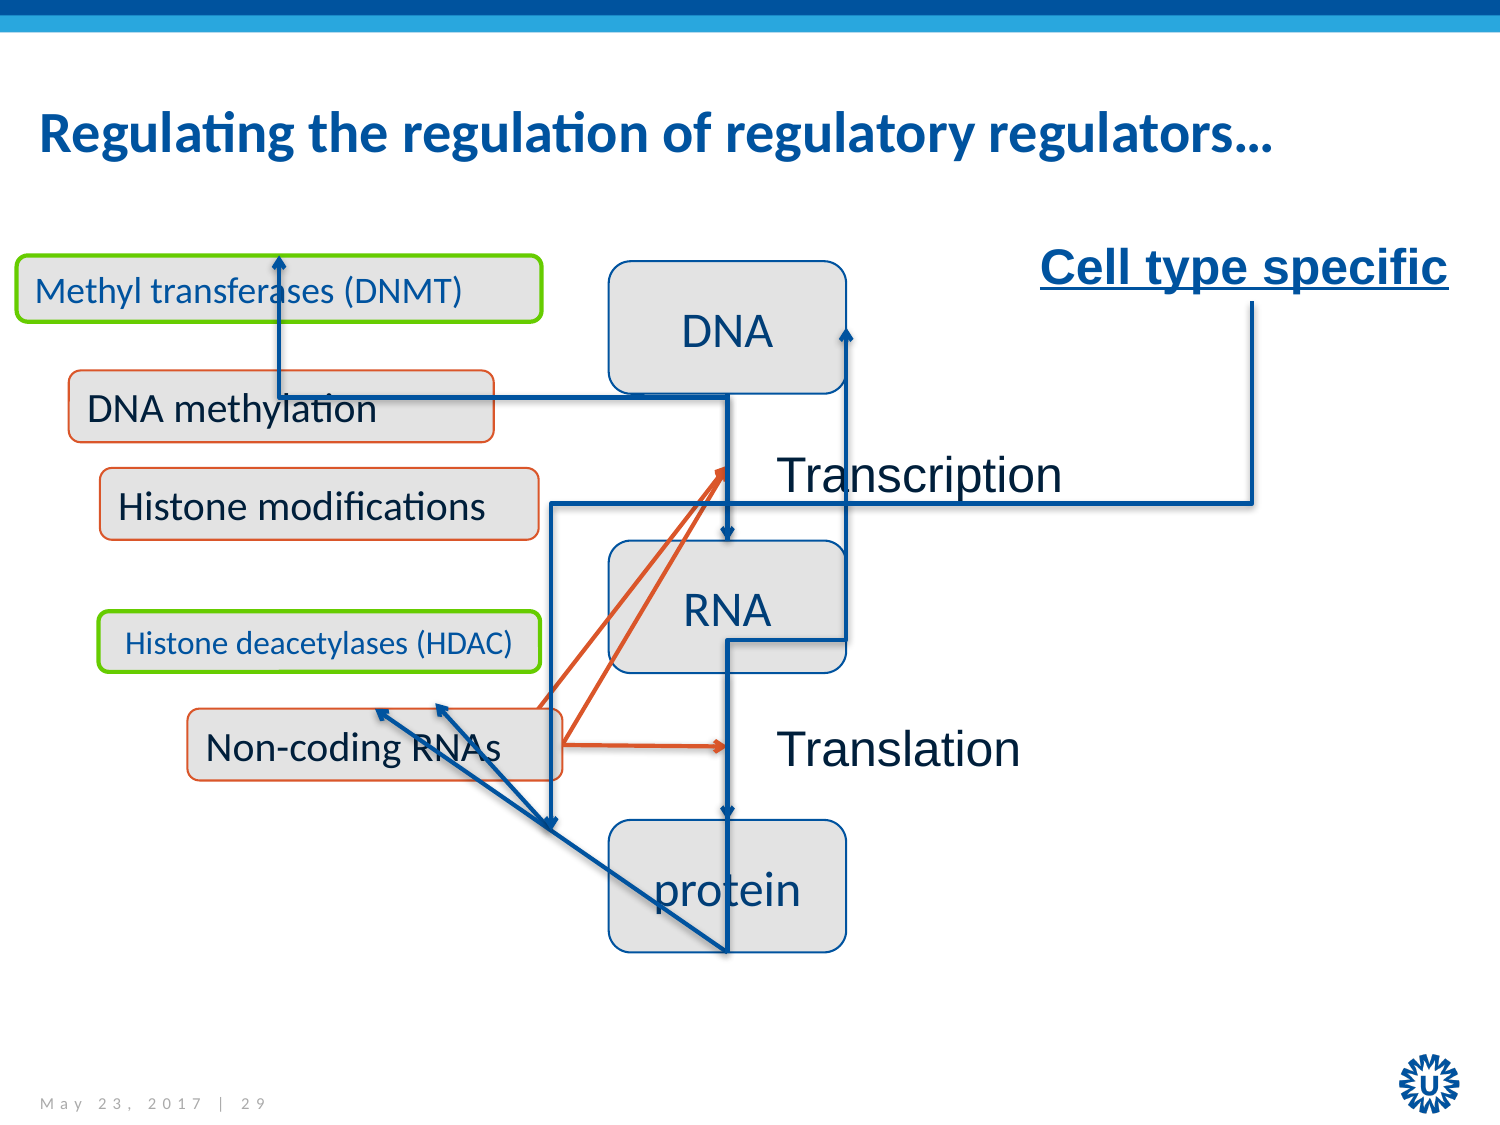

# Regulating the regulation of regulatory regulators…
Cell type specific
Methyl transferases (DNMT)
DNA
DNA methylation
Transcription
Histone modifications
RNA
Histone deacetylases (HDAC)
Translation
Non-coding RNAs
protein
May 23, 2017 | 29